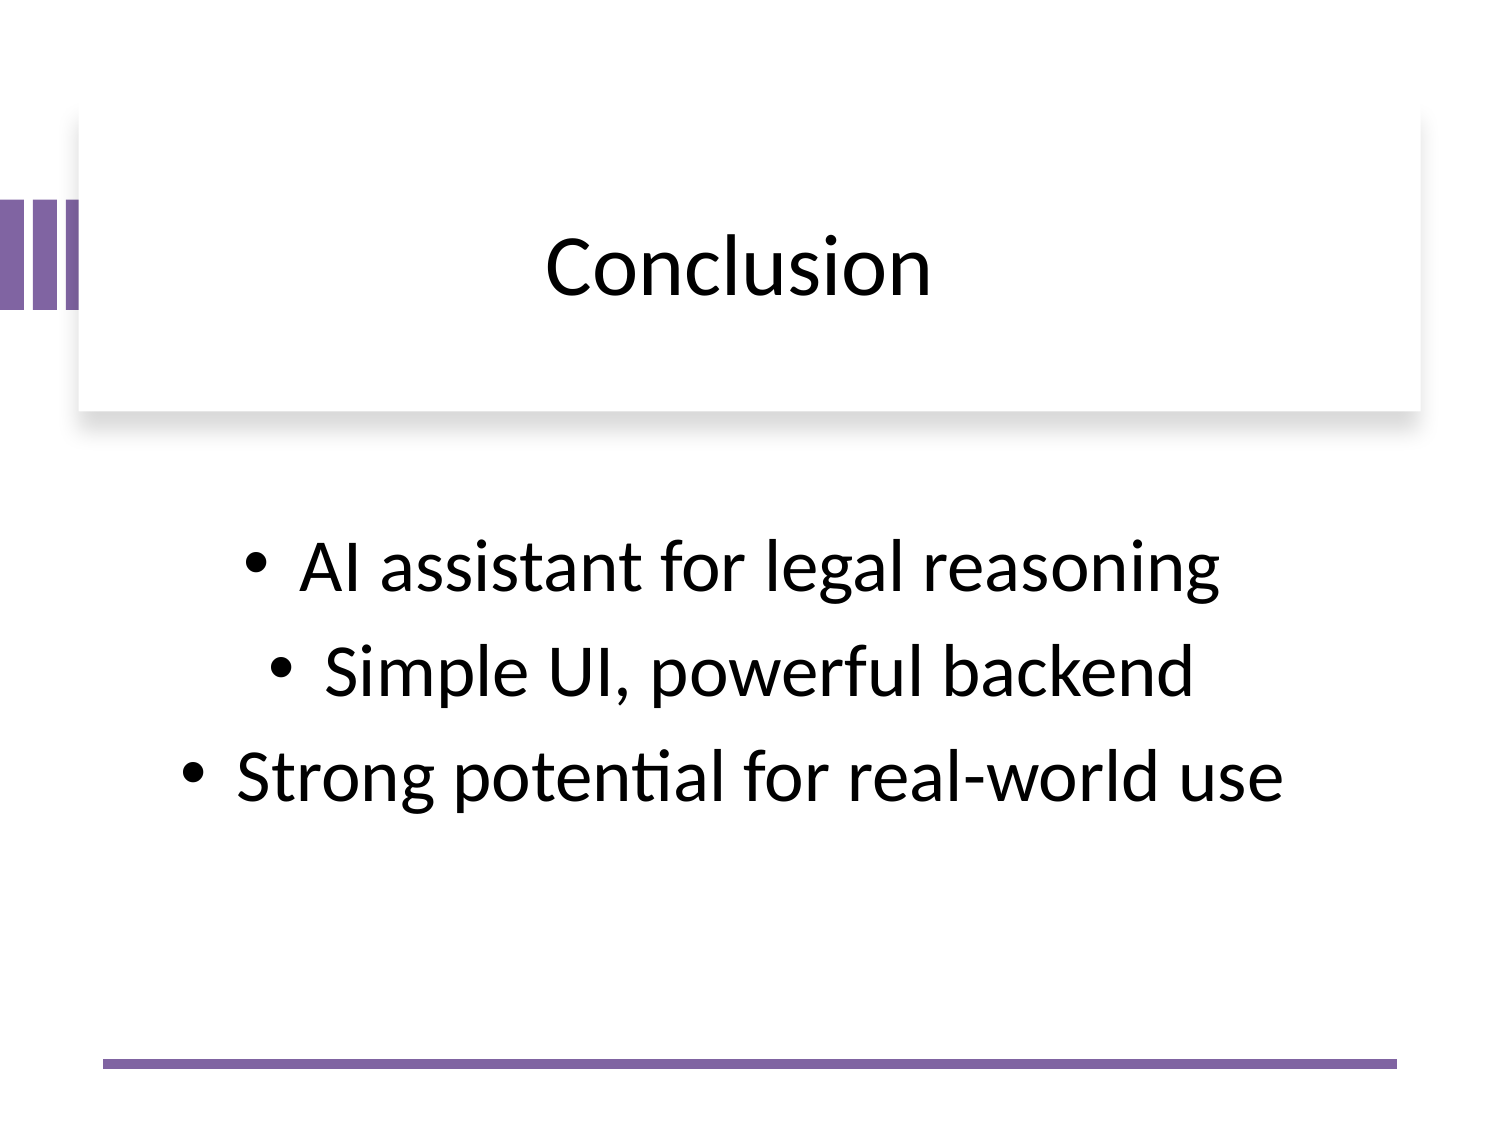

# Conclusion

AI assistant for legal reasoning
Simple UI, powerful backend
Strong potential for real-world use